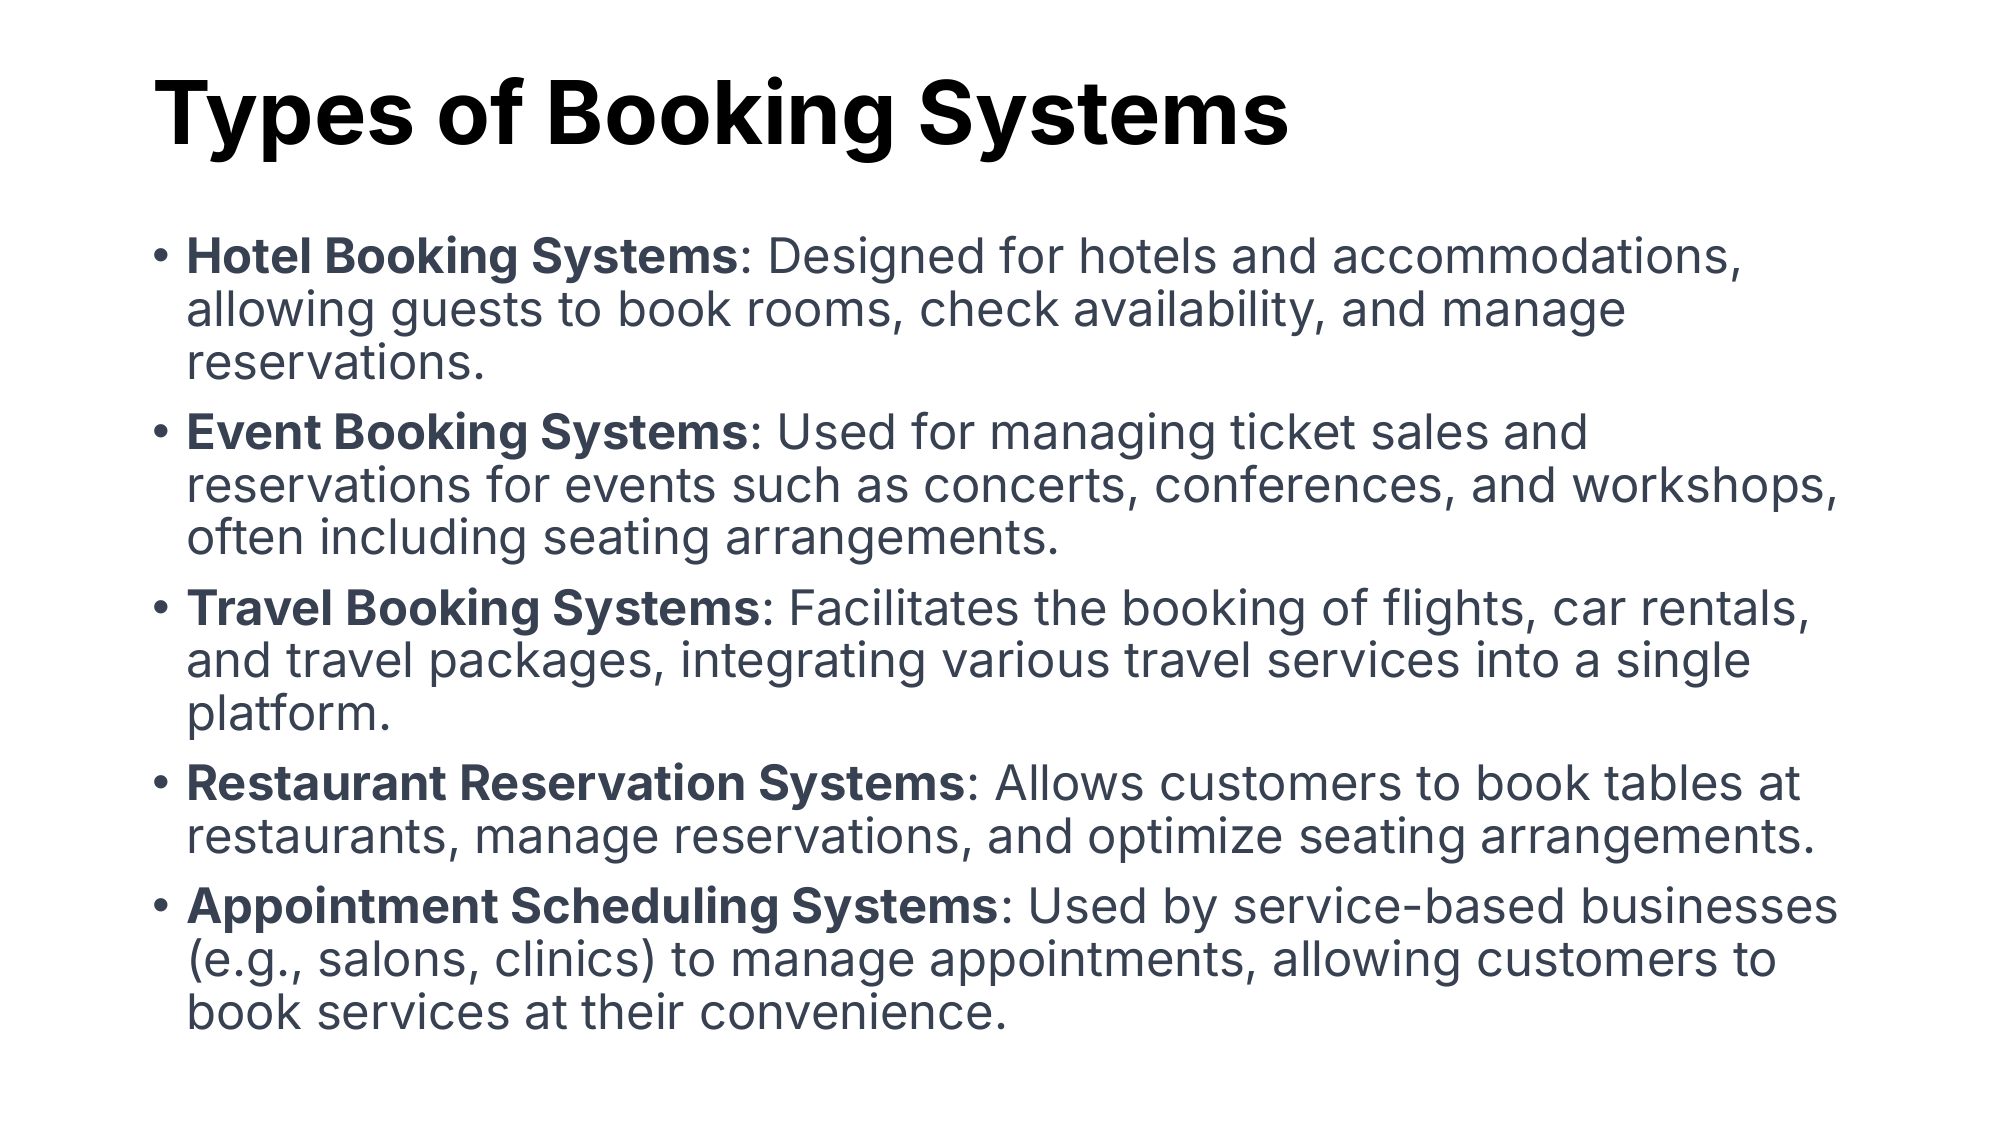

# Types of Booking Systems
Hotel Booking Systems: Designed for hotels and accommodations, allowing guests to book rooms, check availability, and manage reservations.
Event Booking Systems: Used for managing ticket sales and reservations for events such as concerts, conferences, and workshops, often including seating arrangements.
Travel Booking Systems: Facilitates the booking of flights, car rentals, and travel packages, integrating various travel services into a single platform.
Restaurant Reservation Systems: Allows customers to book tables at restaurants, manage reservations, and optimize seating arrangements.
Appointment Scheduling Systems: Used by service-based businesses (e.g., salons, clinics) to manage appointments, allowing customers to book services at their convenience.